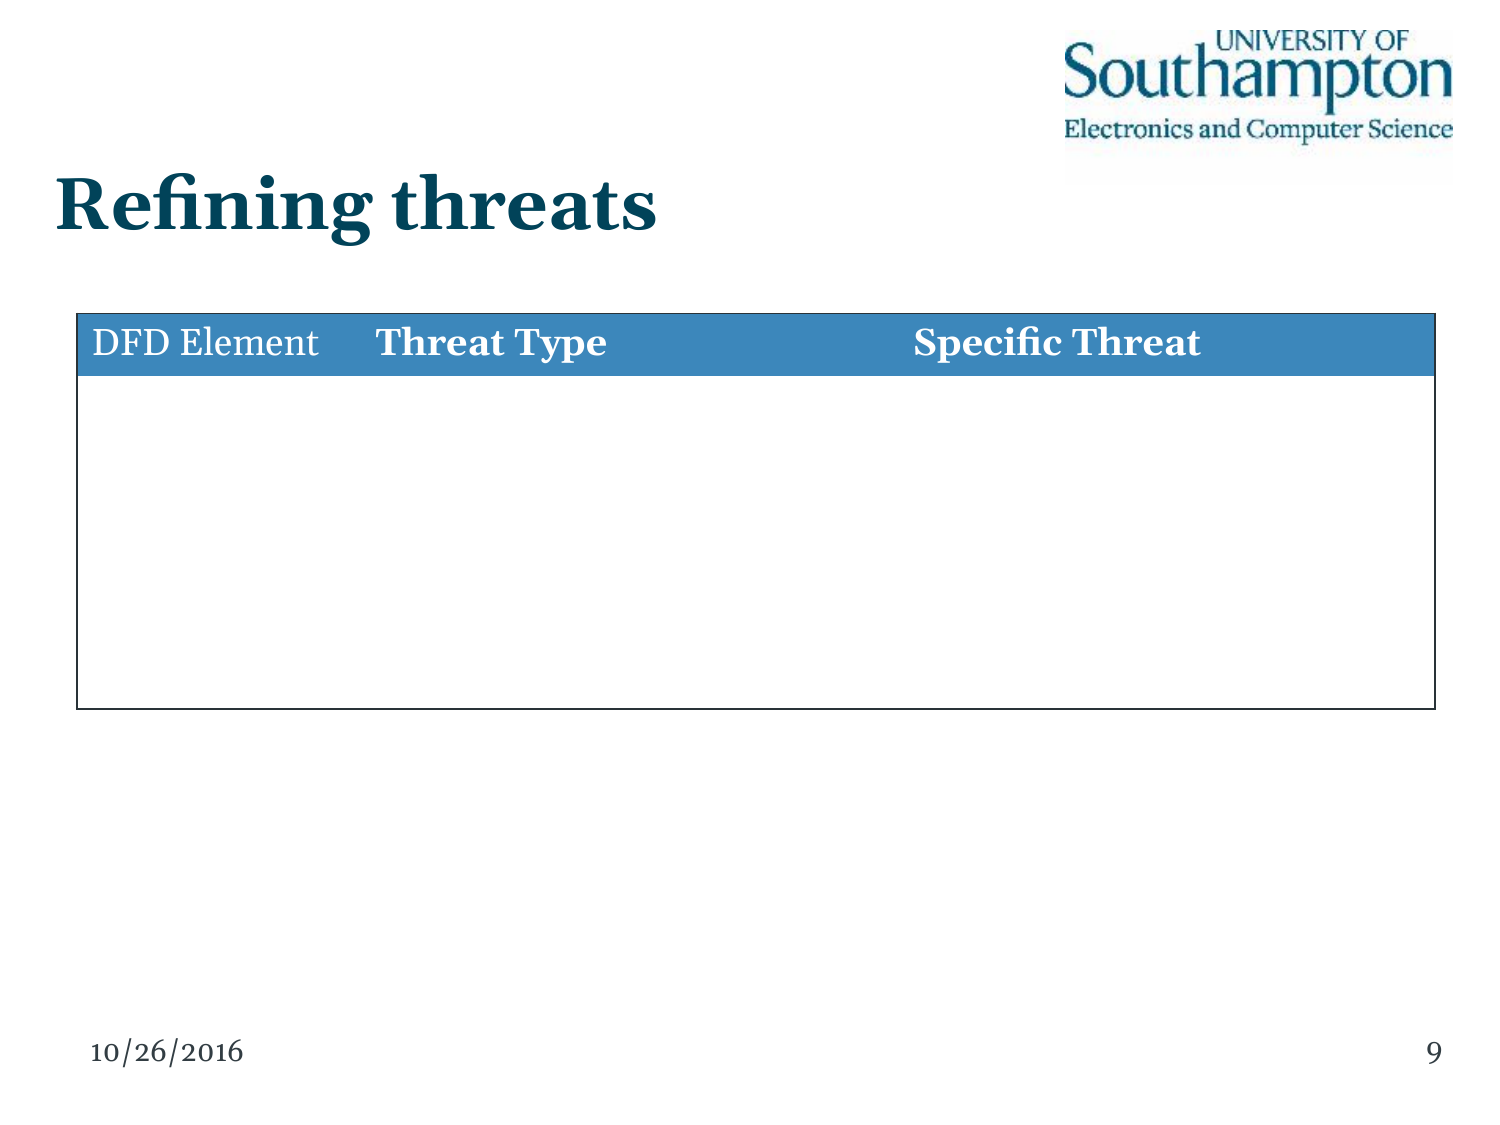

# Refining threats
| DFD Element | Threat Type | Specific Threat |
| --- | --- | --- |
|  |  |  |
|  |  |  |
|  |  |  |
|  |  |  |
|  |  |  |
9
10/26/2016